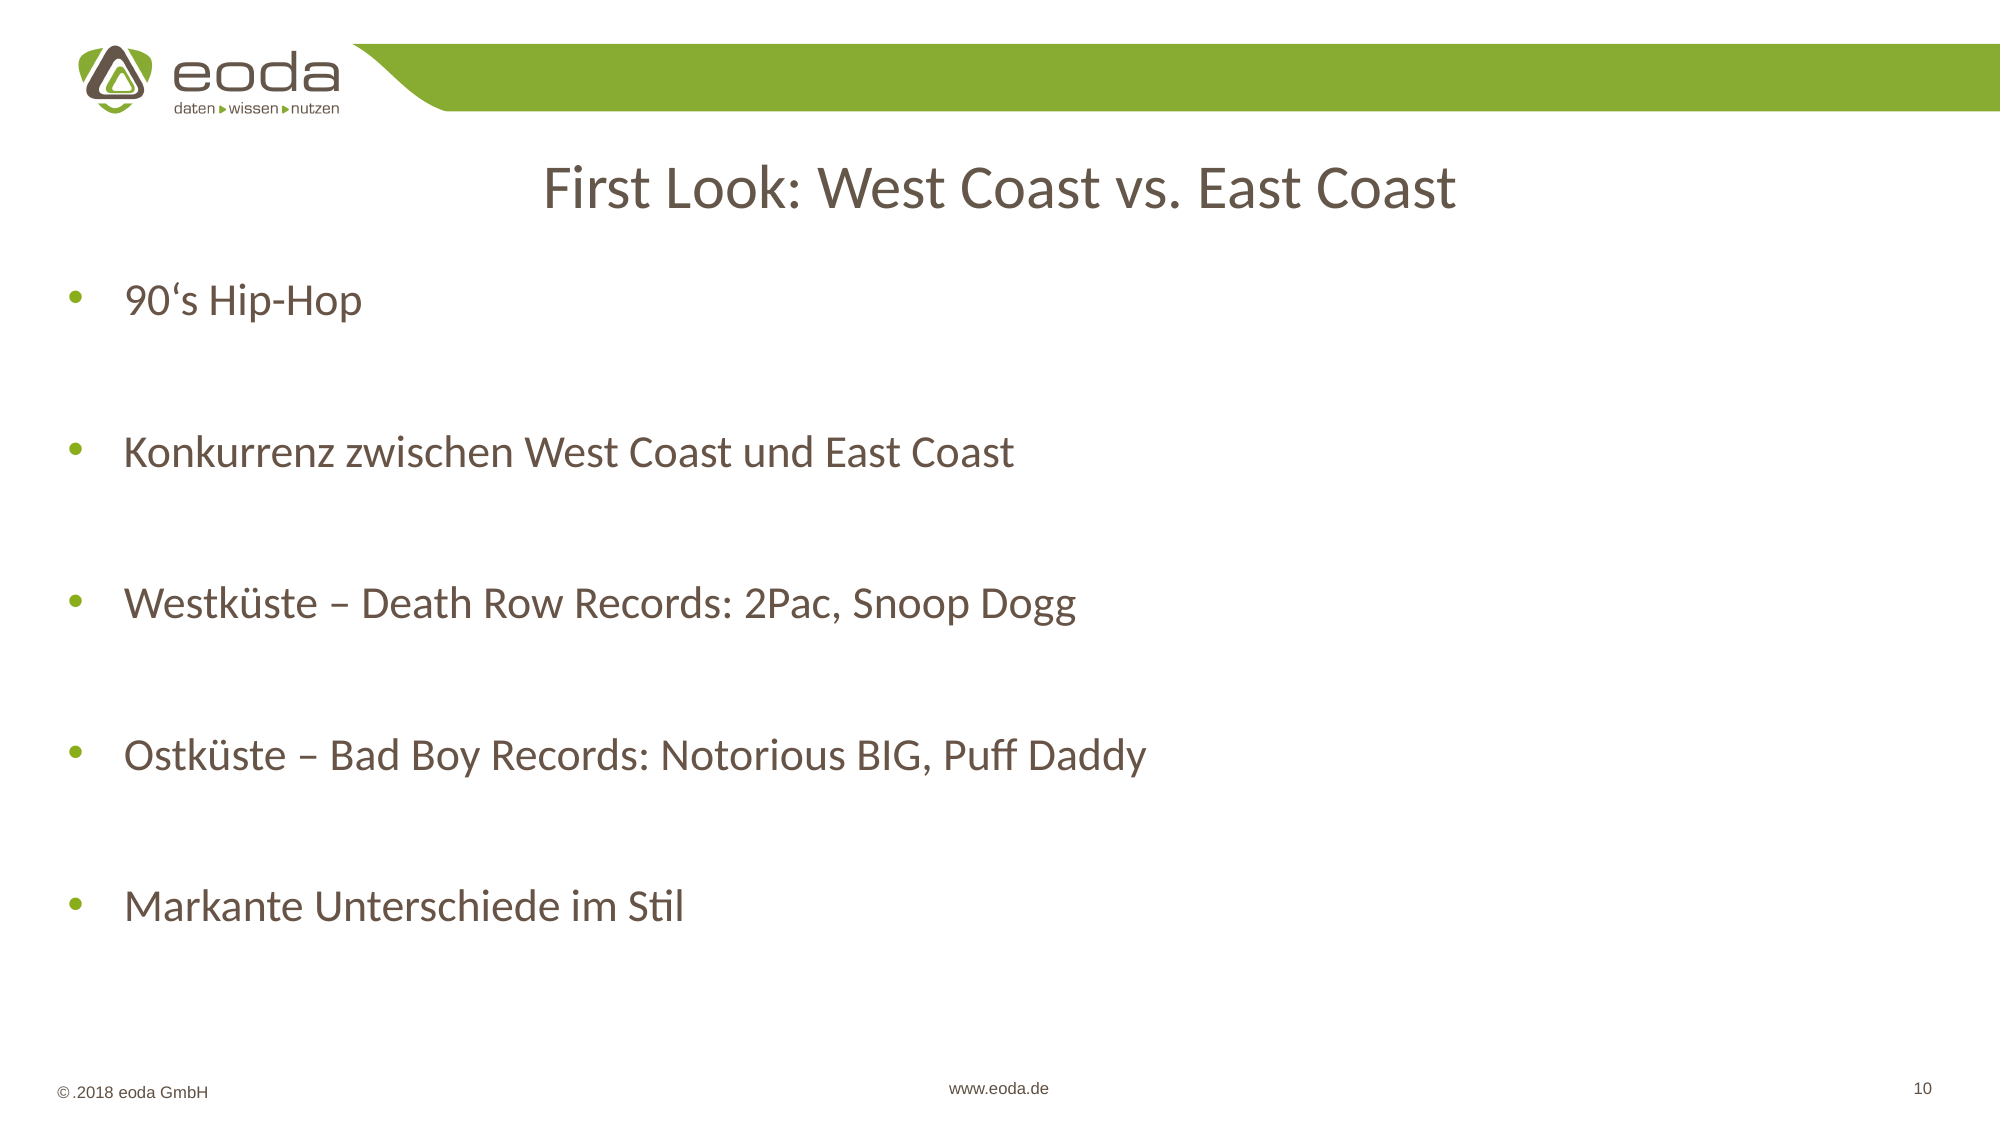

First Look: West Coast vs. East Coast

90‘s Hip-Hop

Konkurrenz zwischen West Coast und East Coast

Westküste – Death Row Records: 2Pac, Snoop Dogg

Ostküste – Bad Boy Records: Notorious BIG, Puff Daddy

Markante Unterschiede im Stil